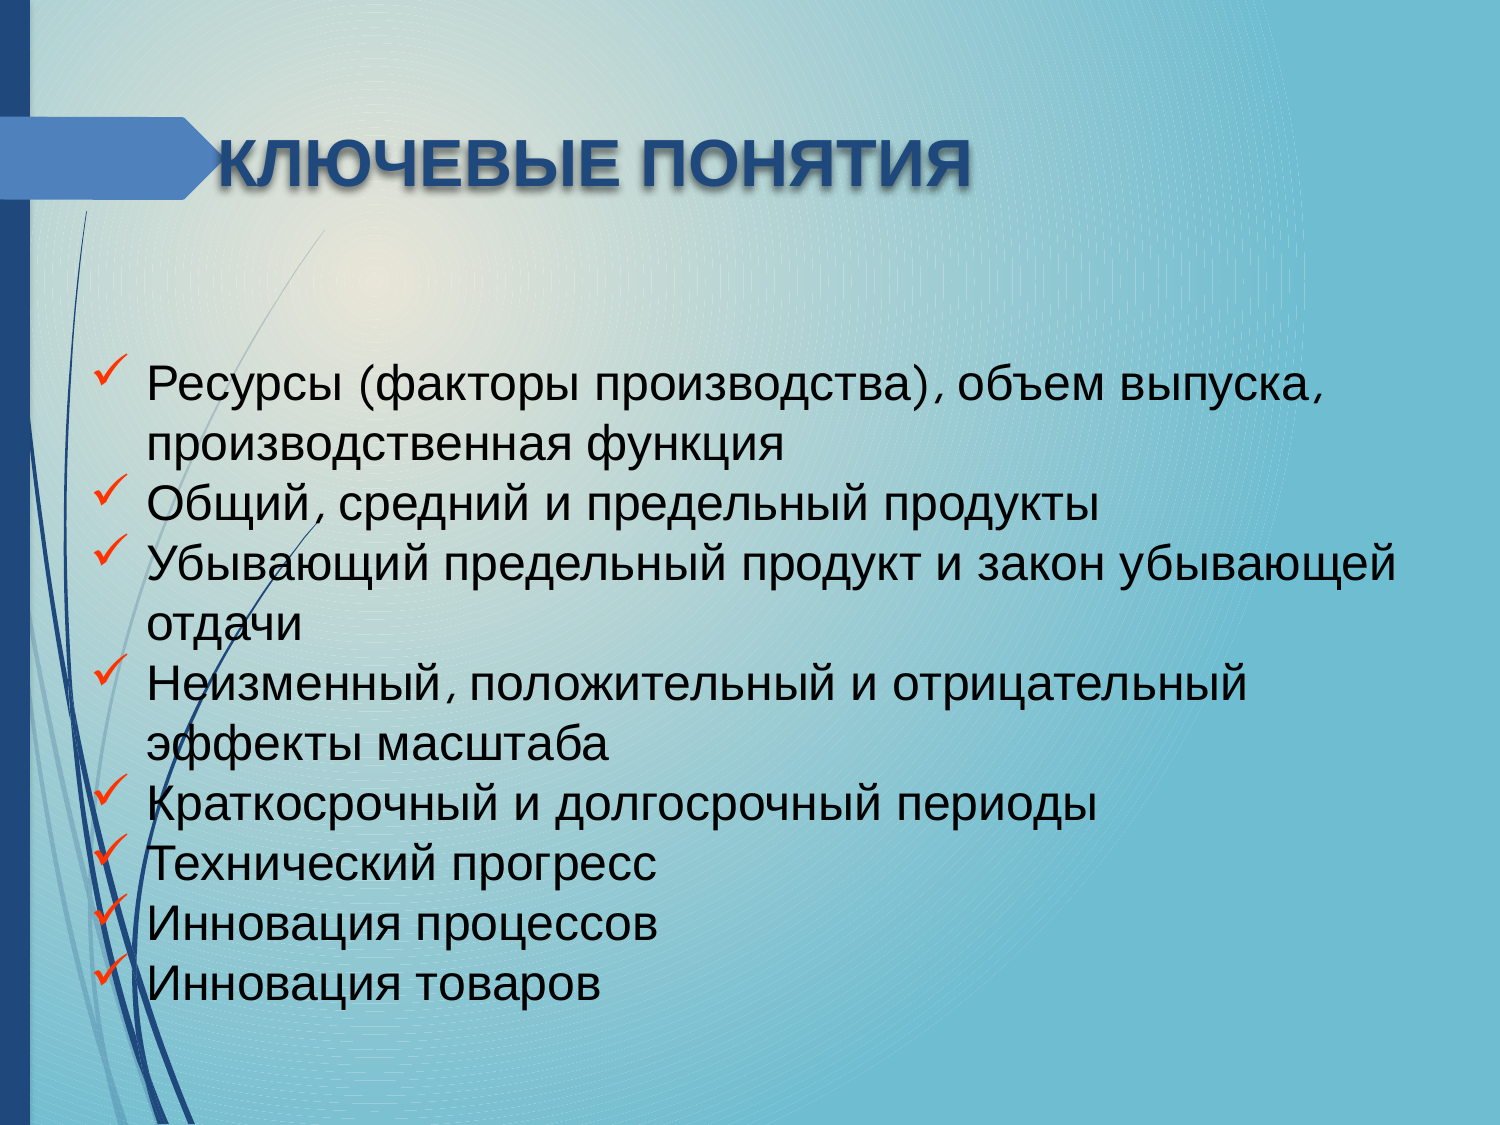

КЛЮЧЕВЫЕ ПОНЯТИЯ
Ресурсы (факторы производства), объем выпуска, производственная функция
Общий, средний и предельный продукты
Убывающий предельный продукт и закон убывающей отдачи
Неизменный, положительный и отрицательный эффекты масштаба
Краткосрочный и долгосрочный периоды
Технический прогресс
Инновация процессов
Инновация товаров